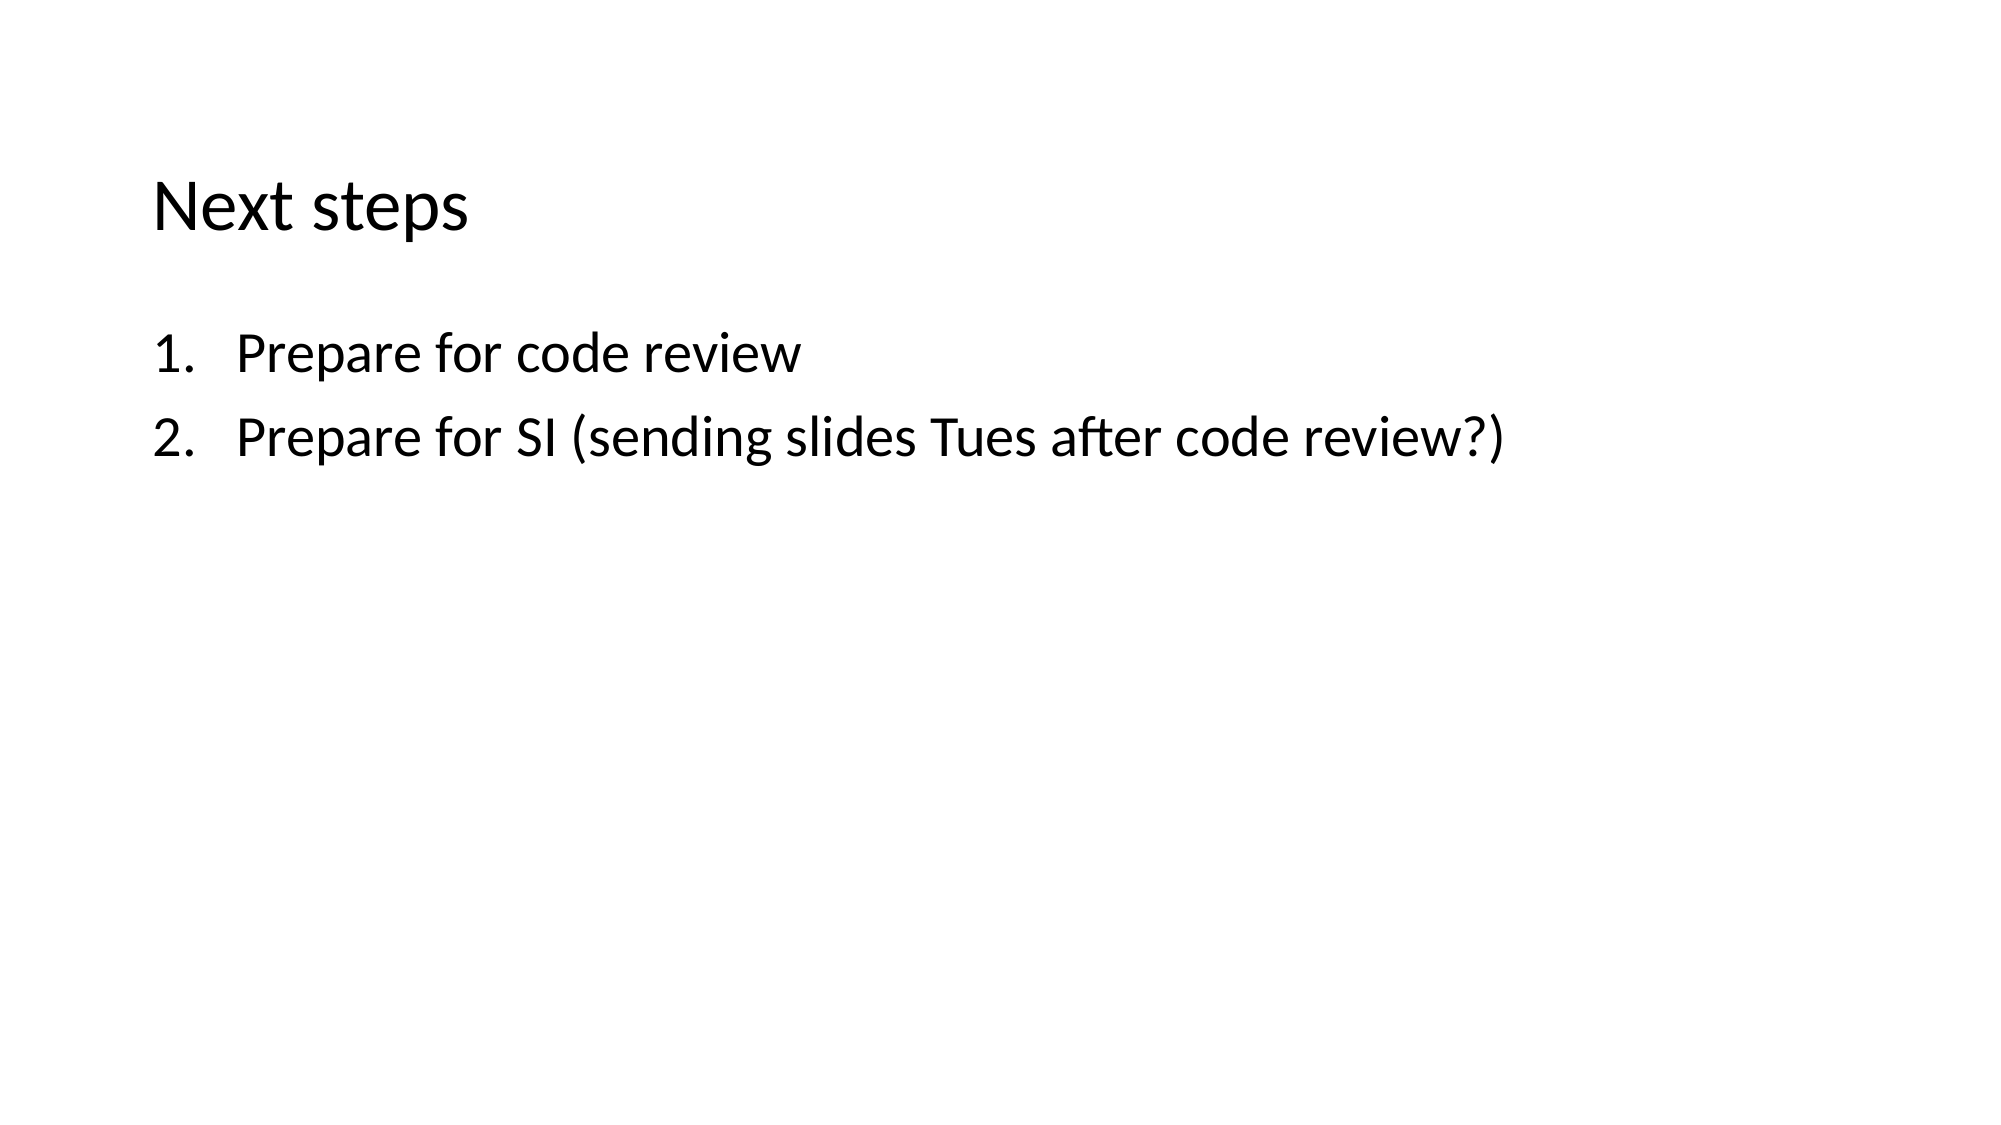

# Next steps
Prepare for code review
Prepare for SI (sending slides Tues after code review?)